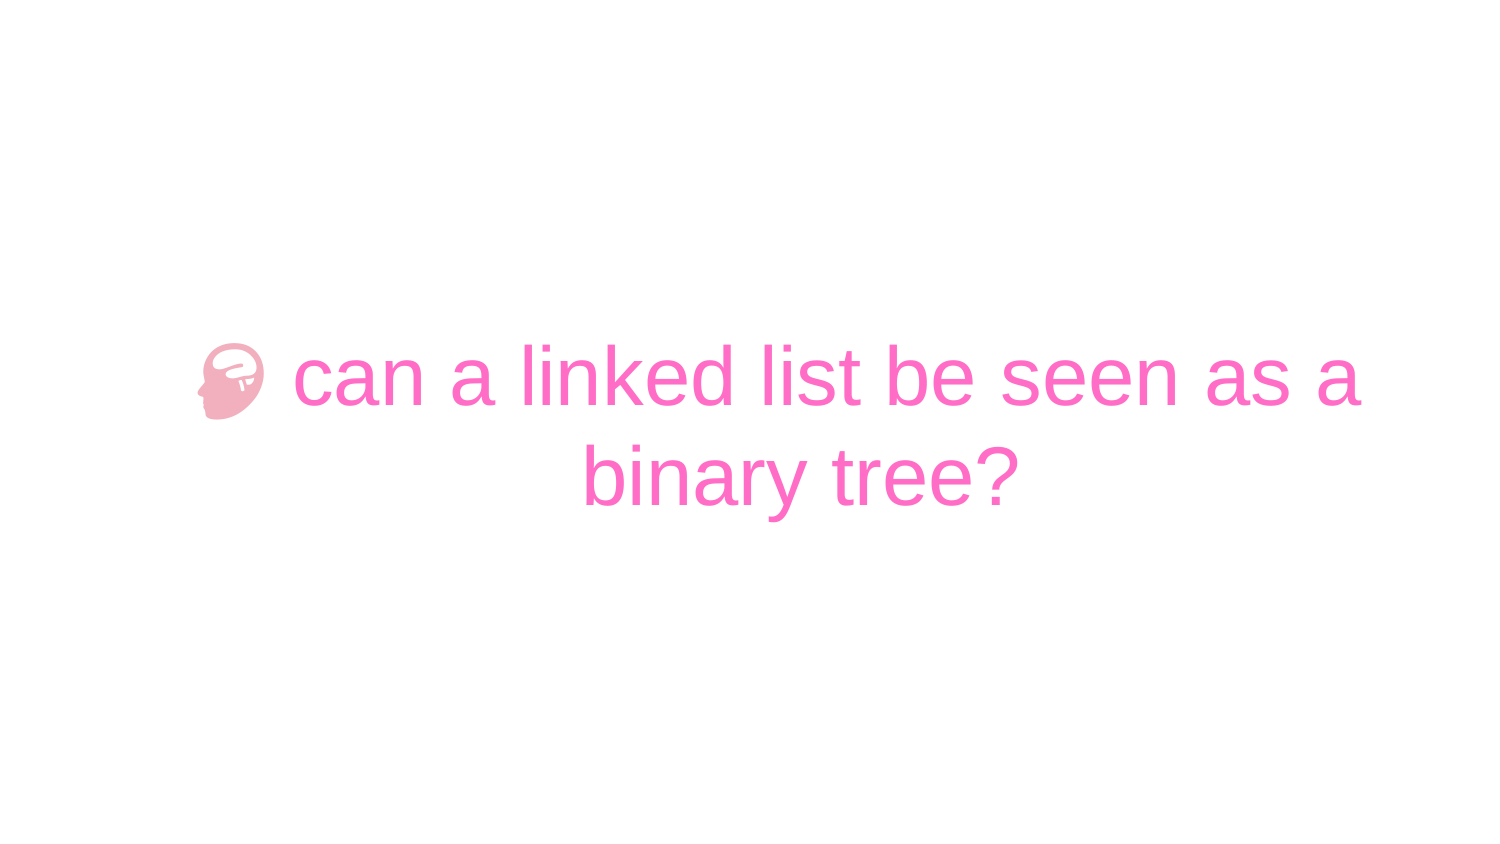

# 🧠 can a linked list be seen as a binary tree?